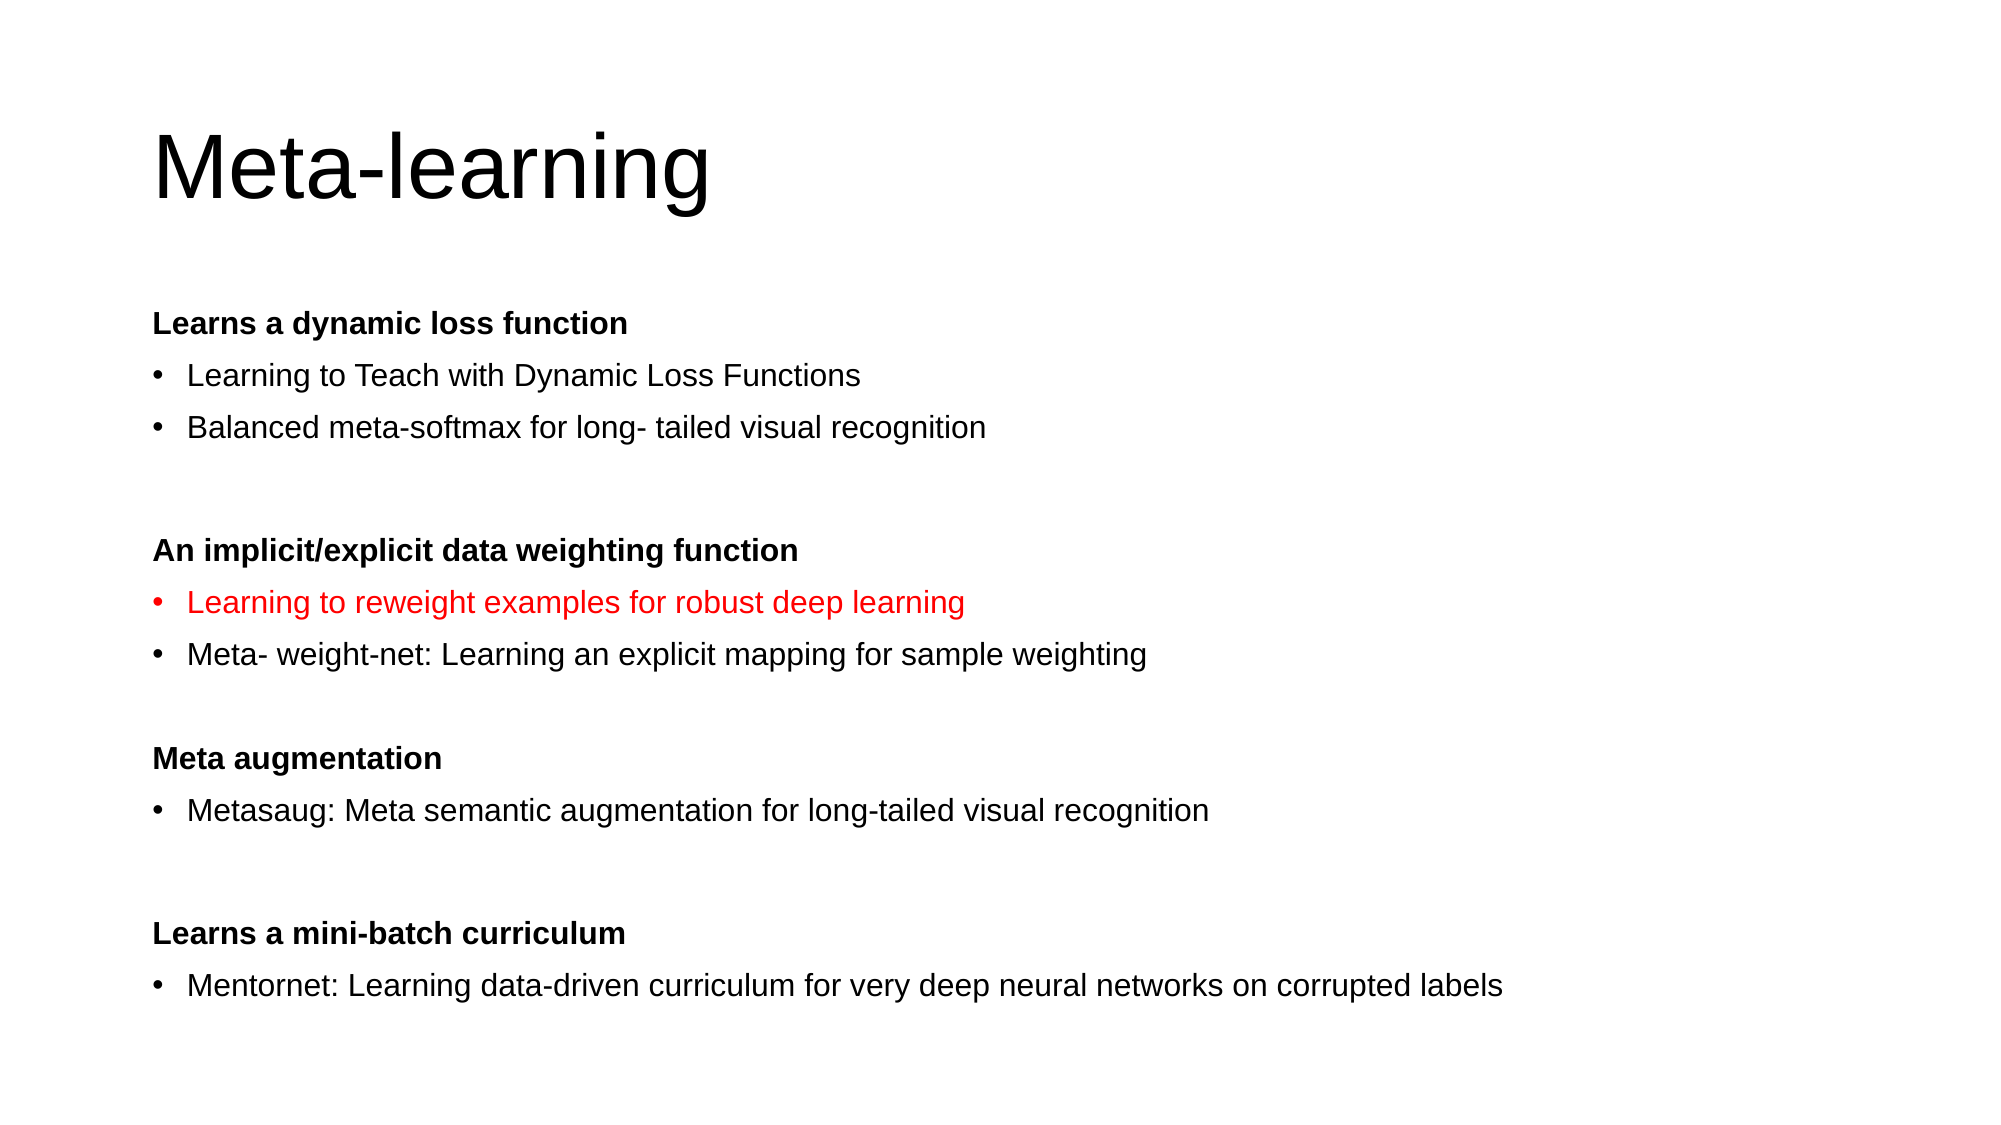

# Meta-learning
Learns a dynamic loss function
Learning to Teach with Dynamic Loss Functions
Balanced meta-softmax for long- tailed visual recognition

An implicit/explicit data weighting function
Learning to reweight examples for robust deep learning
Meta- weight-net: Learning an explicit mapping for sample weighting

Meta augmentation
Metasaug: Meta semantic augmentation for long-tailed visual recognition

Learns a mini-batch curriculum
Mentornet: Learning data-driven curriculum for very deep neural networks on corrupted labels